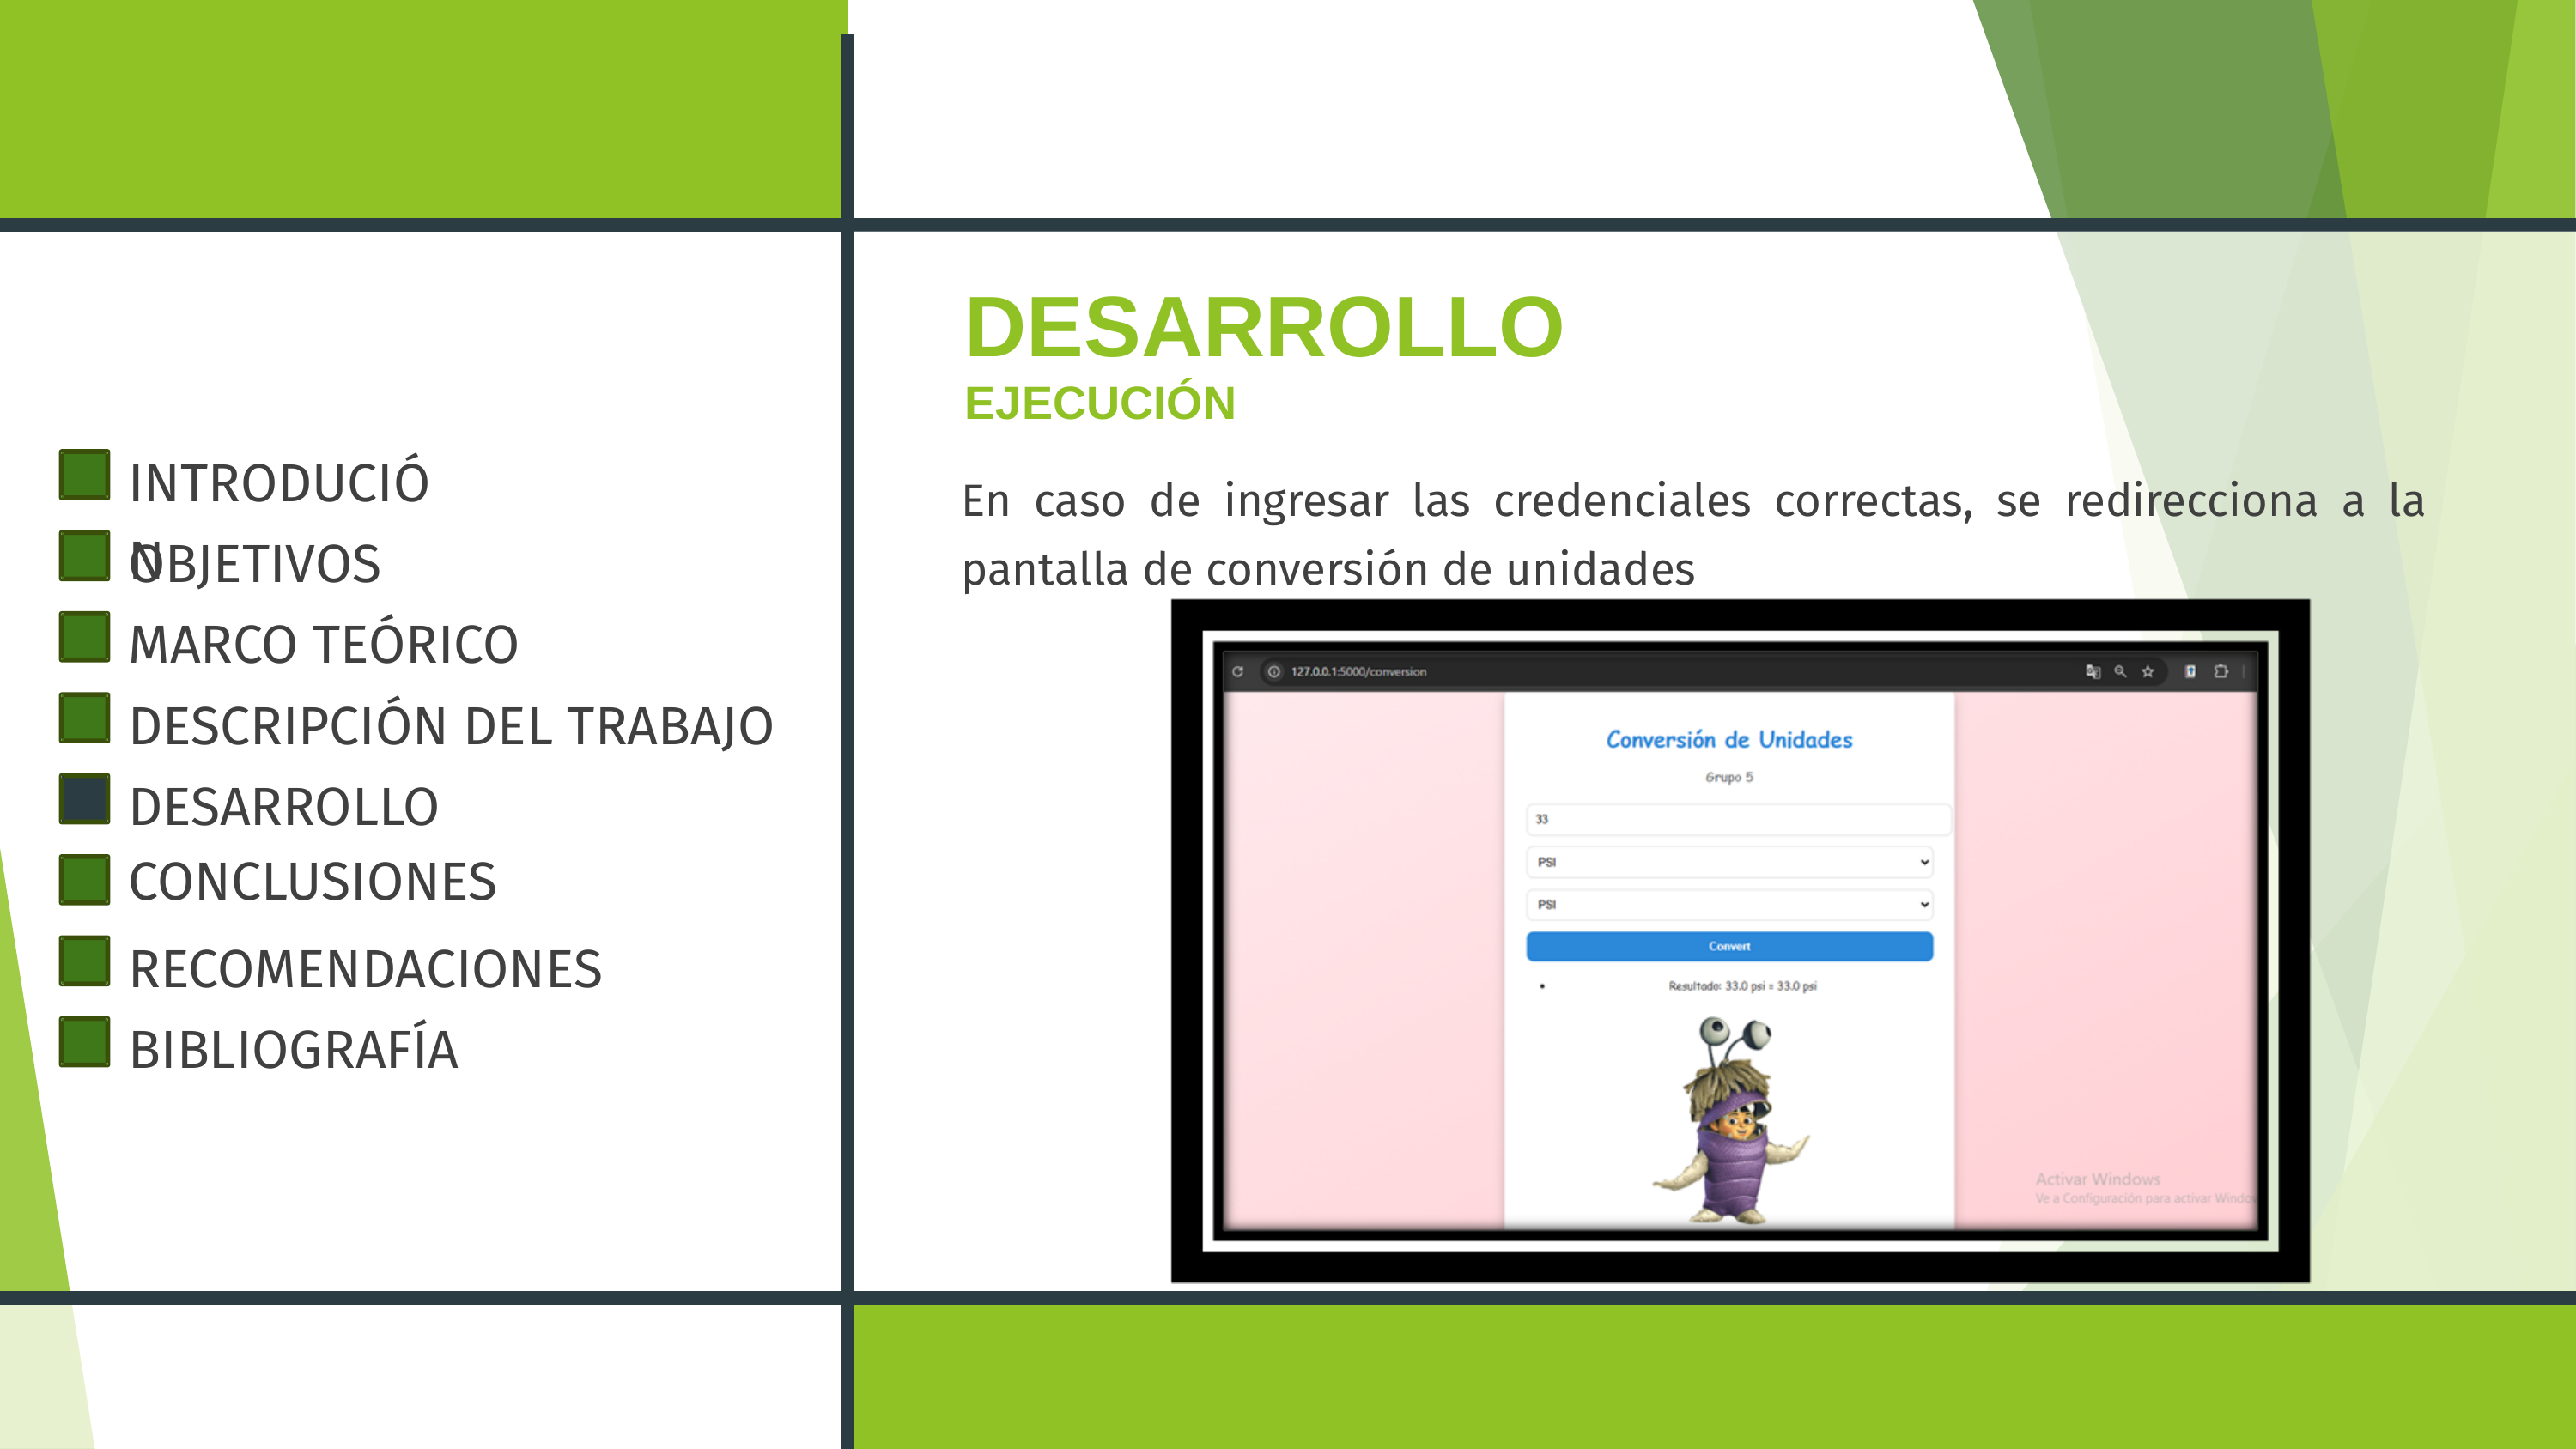

DESARROLLO
EJECUCIÓN
INTRODUCIÓN

OBJETIVOS

MARCO TEÓRICO

DESCRIPCIÓN DEL TRABAJO

DESARROLLO

CONCLUSIONES

RECOMENDACIONES

BIBLIOGRAFÍA

En caso de ingresar las credenciales correctas, se redirecciona a la pantalla de conversión de unidades